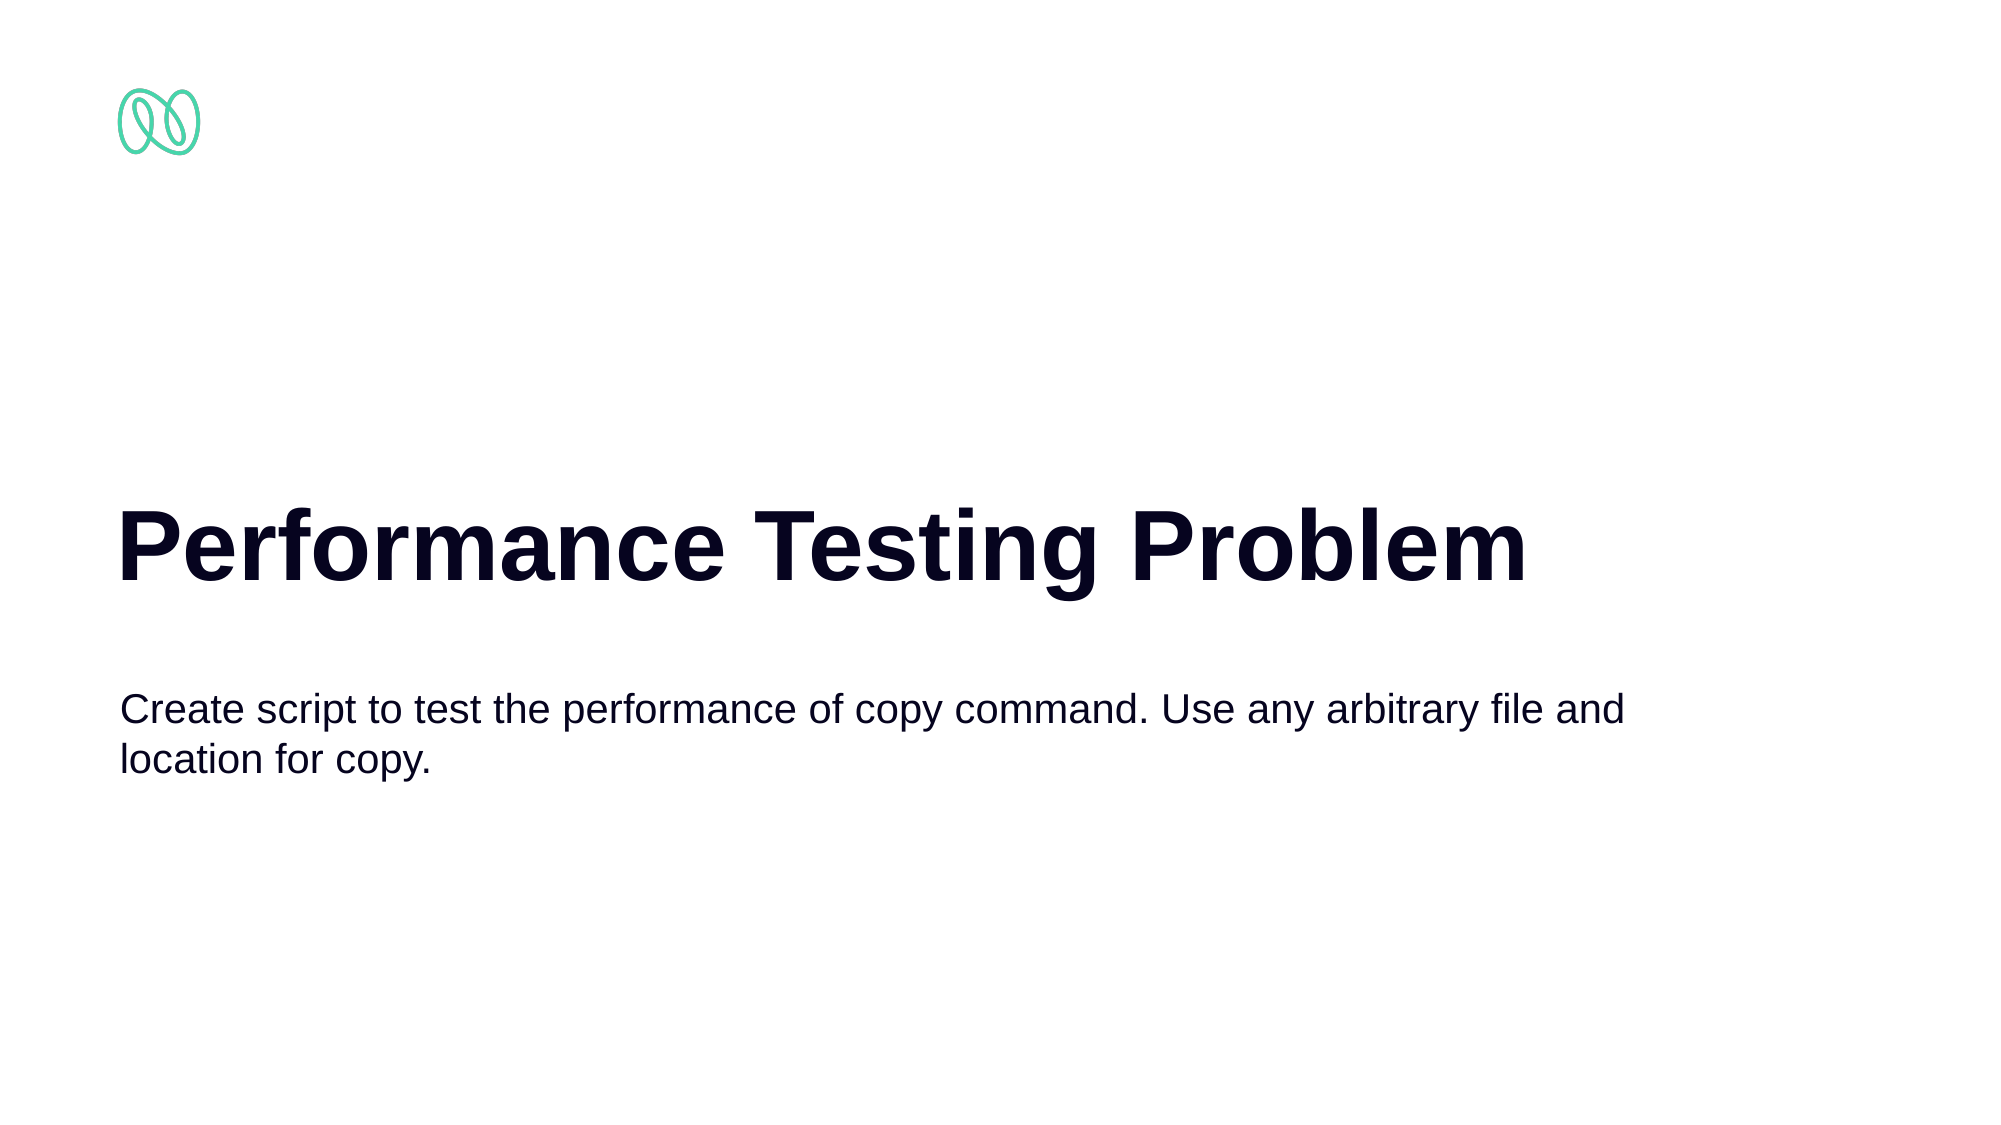

# Performance Testing Problem
Create script to test the performance of copy command. Use any arbitrary file and location for copy.